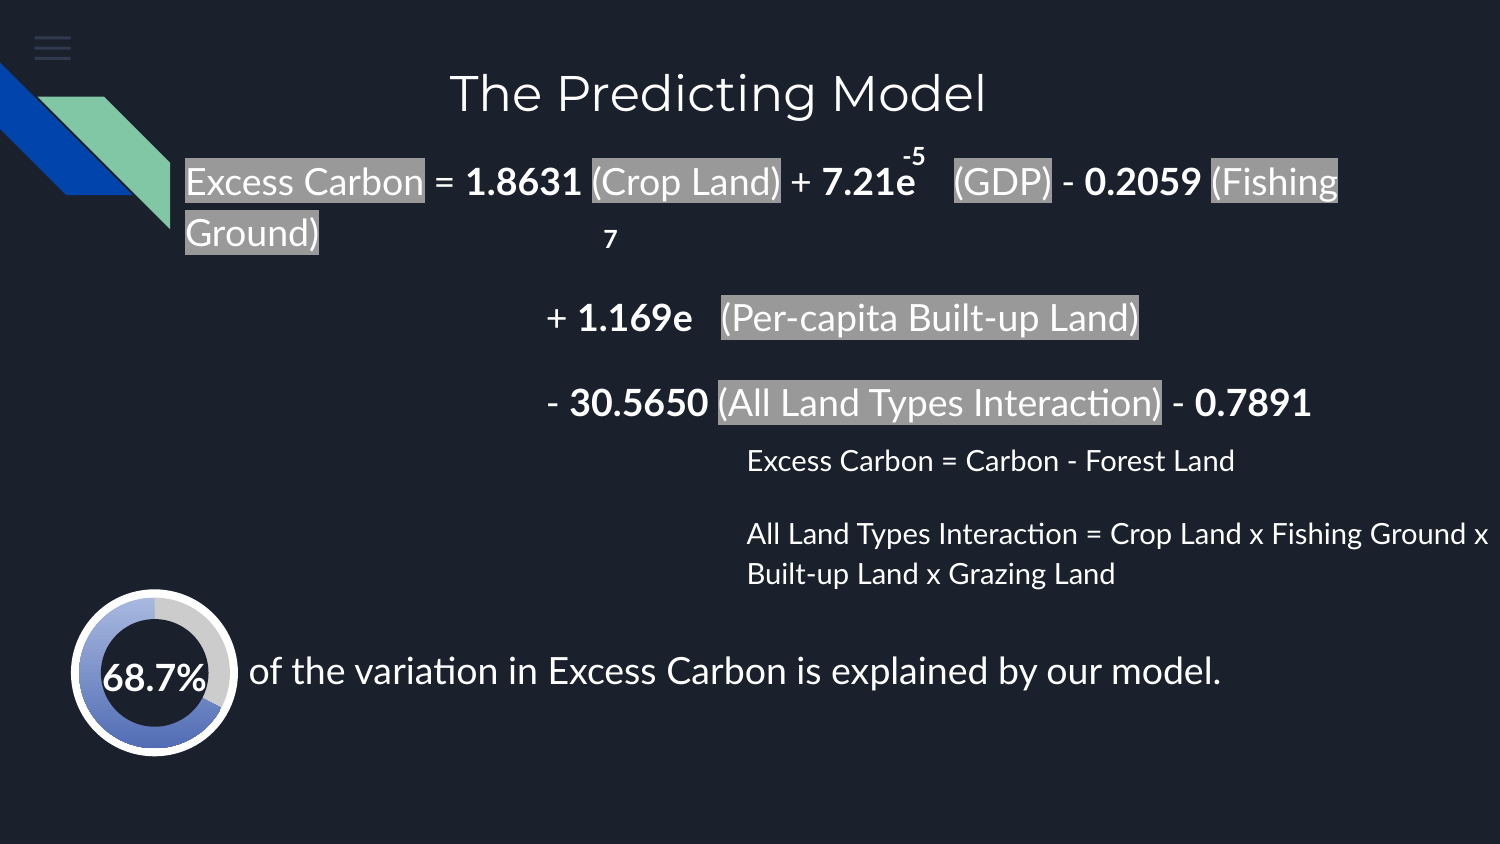

# The Predicting Model
-5
Excess Carbon = 1.8631 (Crop Land) + 7.21e    (GDP) - 0.2059 (Fishing Ground)
                                      + 1.169e   (Per-capita Built-up Land)
                                      - 30.5650 (All Land Types Interaction) - 0.7891

7
Excess Carbon = Carbon - Forest Land
All Land Types Interaction = Crop Land x Fishing Ground x Built-up Land x Grazing Land

68.7%

of the variation in Excess Carbon is explained by our model.